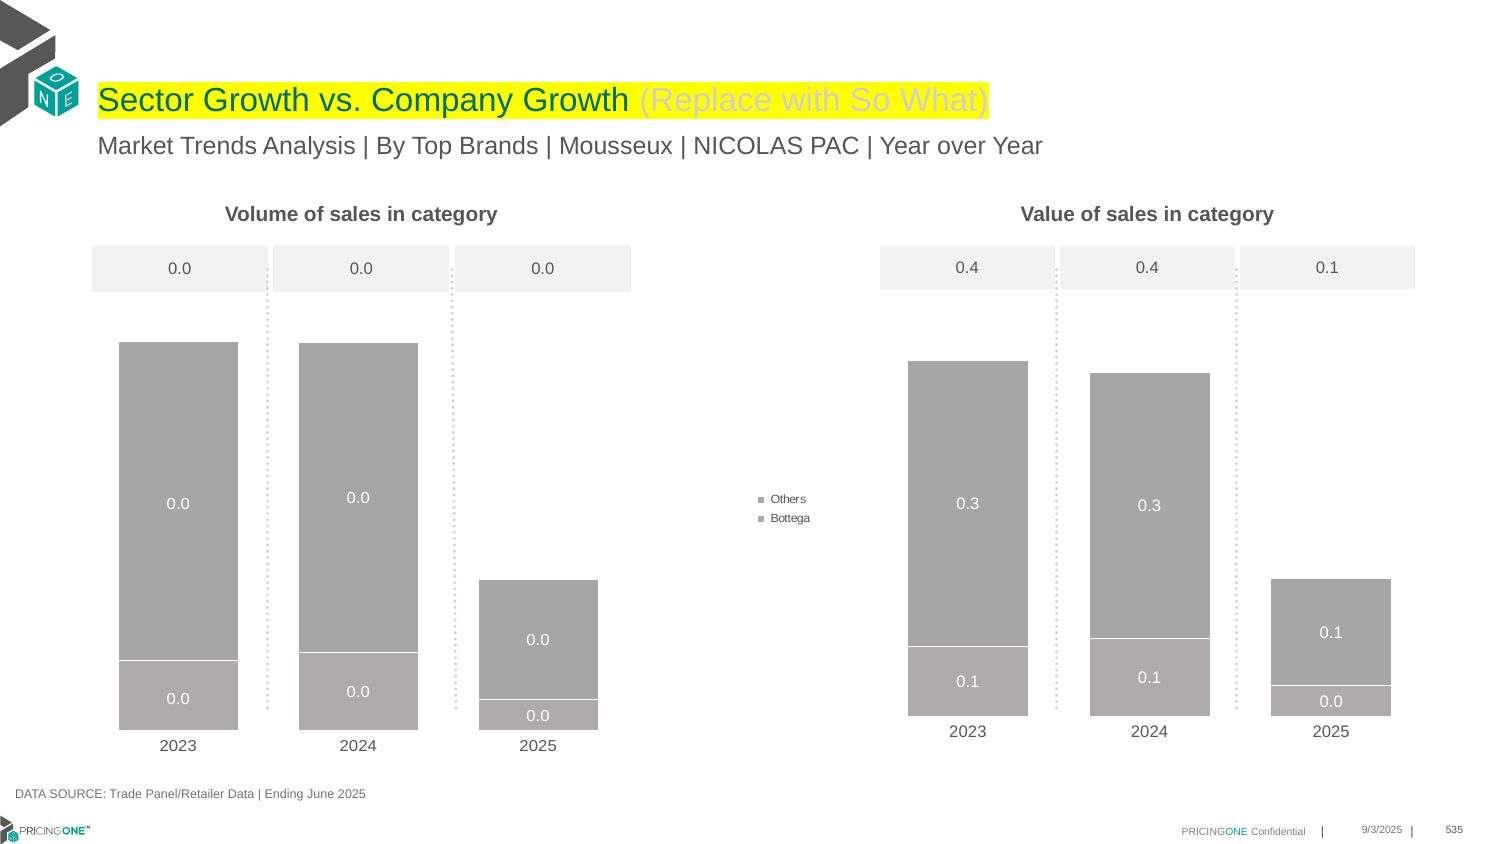

# Sector Growth vs. Company Growth (Replace with So What)
Market Trends Analysis | By Top Brands | Mousseux | NICOLAS PAC | Year over Year
| Value of sales in category |  |  |
| --- | --- | --- |
| 0.4 | 0.4 | 0.1 |
| Volume of sales in category |  |  |
| --- | --- | --- |
| 0.0 | 0.0 | 0.0 |

### Chart

| Category | Bottega | Others |
|---|---|---|
| 2023 | 0.074983 | 0.307659 |
| 2024 | 0.083558 | 0.286005 |
| 2025 | 0.032663 | 0.115513 |

### Chart

| Category | Bottega | Others |
|---|---|---|
| 2023 | 0.004893 | 0.022047 |
| 2024 | 0.005443 | 0.021407 |
| 2025 | 0.002147 | 0.008278 |
DATA SOURCE: Trade Panel/Retailer Data | Ending June 2025

9/3/2025
535